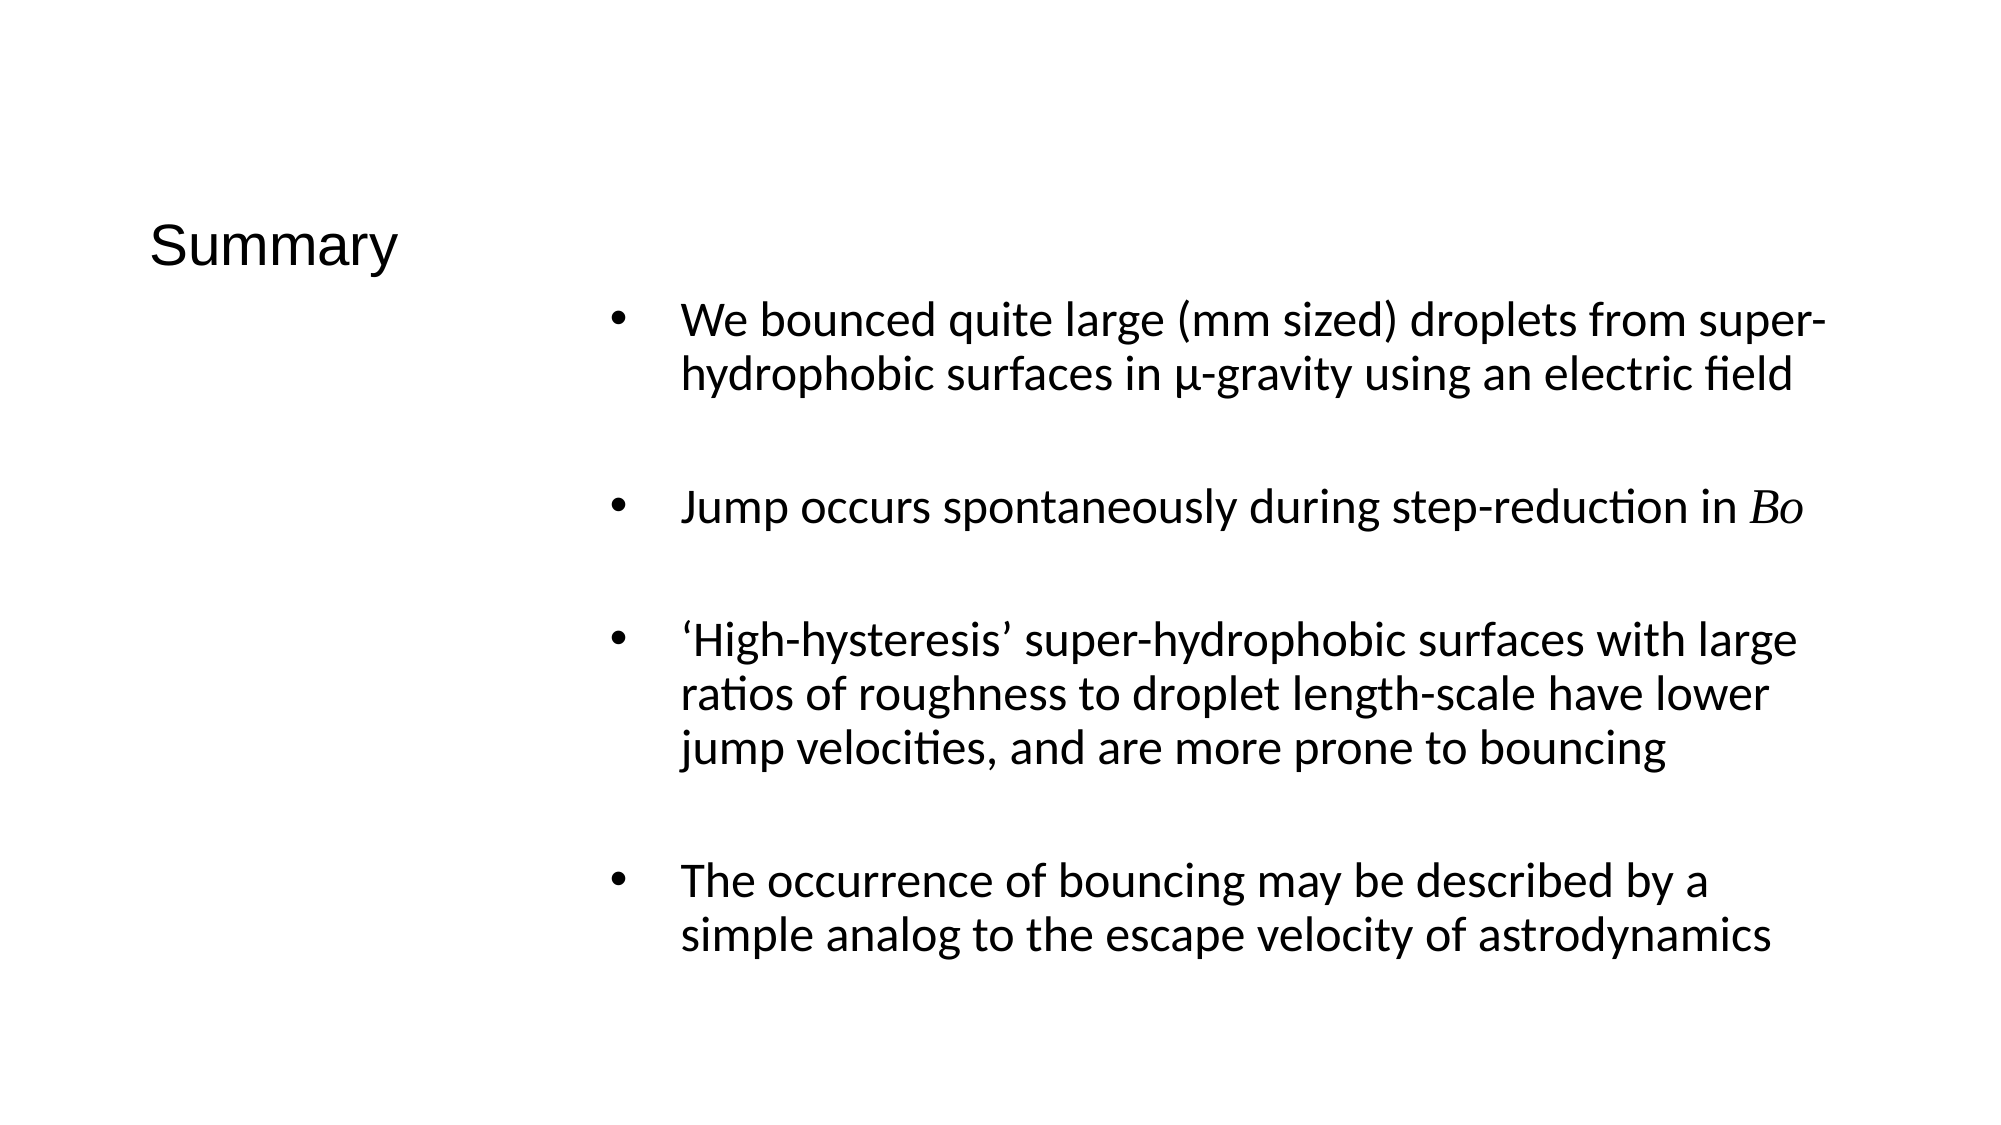

# Summary
We bounced quite large (mm sized) droplets from super-hydrophobic surfaces in μ-gravity using an electric field
Jump occurs spontaneously during step-reduction in Bo
‘High-hysteresis’ super-hydrophobic surfaces with large ratios of roughness to droplet length-scale have lower jump velocities, and are more prone to bouncing
The occurrence of bouncing may be described by a simple analog to the escape velocity of astrodynamics